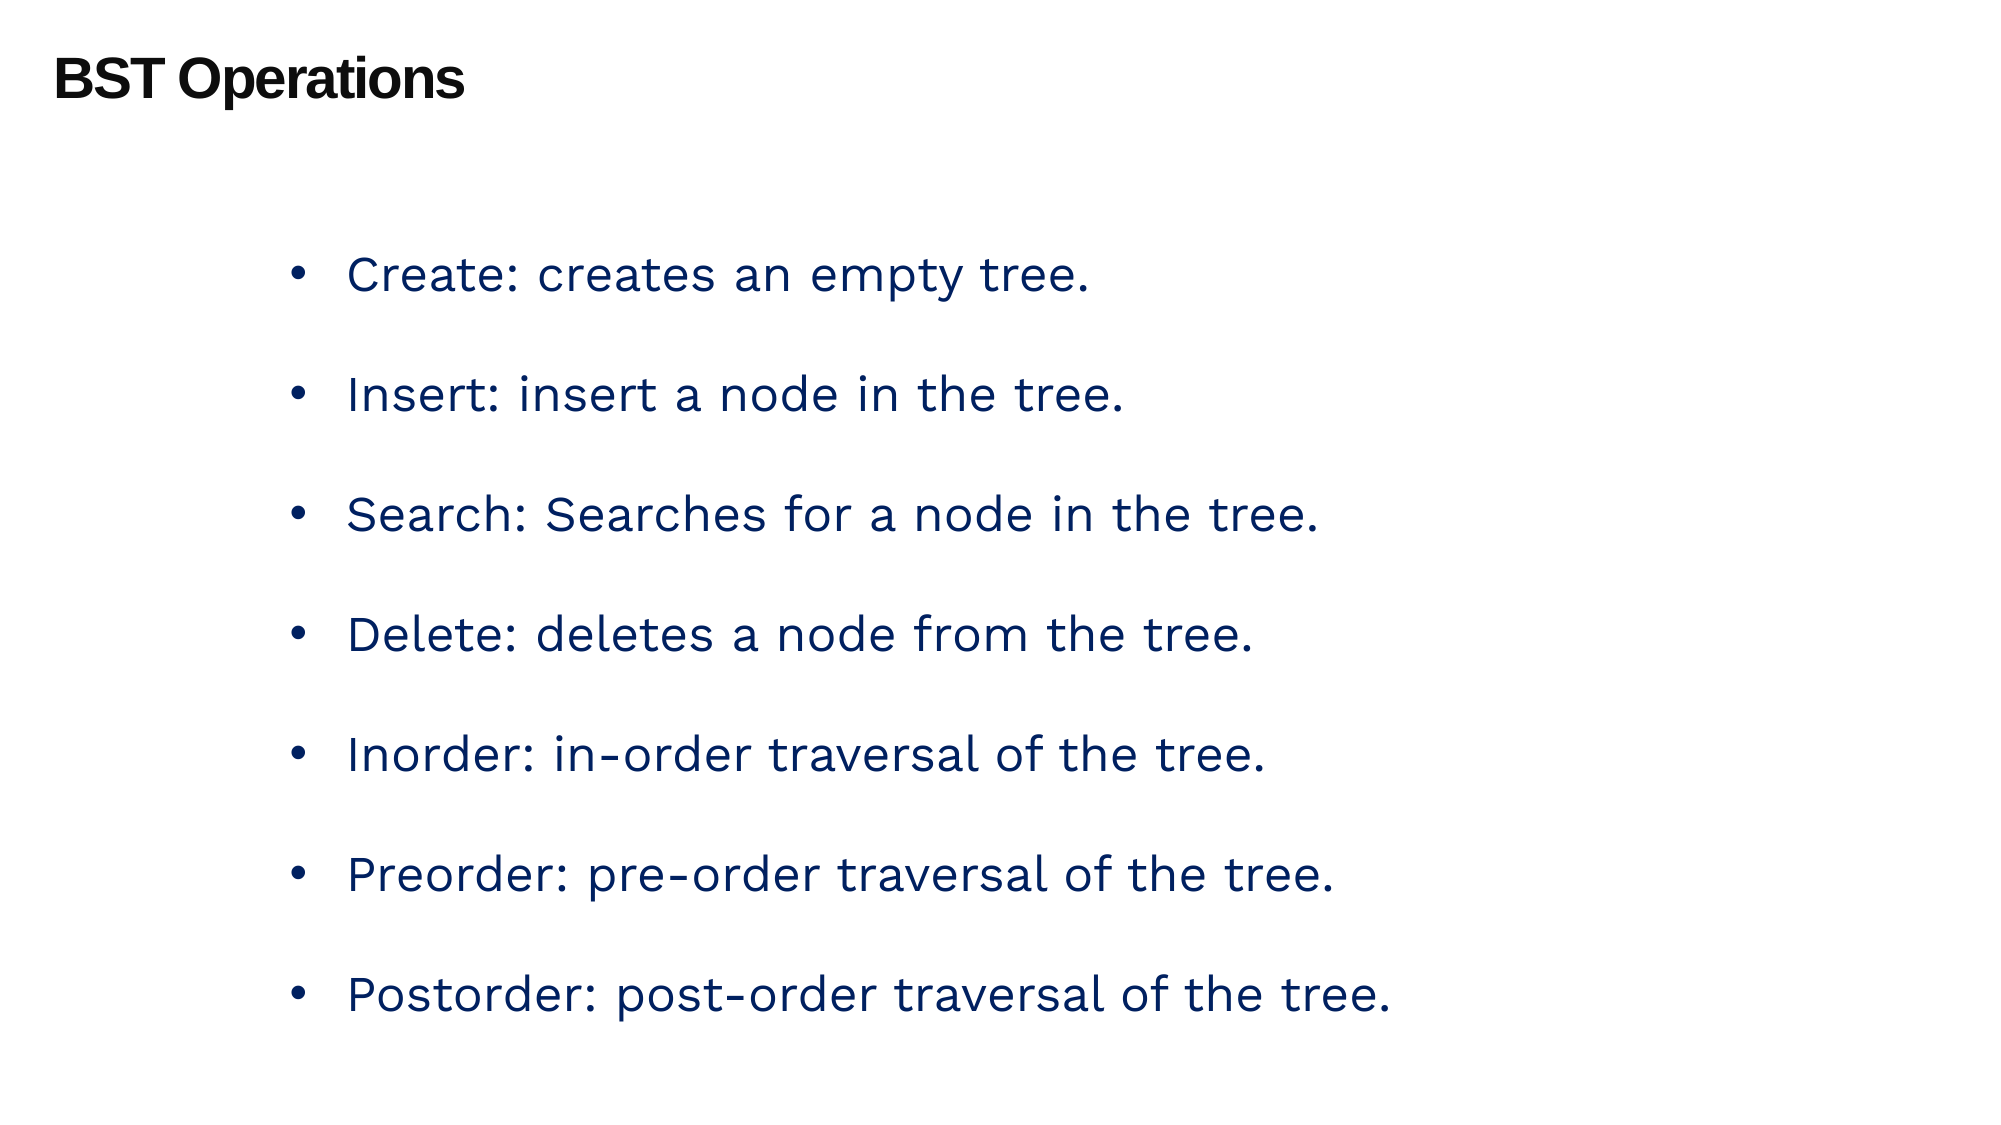

BST Operations
Create: creates an empty tree.

Insert: insert a node in the tree.

Search: Searches for a node in the tree.

Delete: deletes a node from the tree.

Inorder: in-order traversal of the tree.

Preorder: pre-order traversal of the tree.

Postorder: post-order traversal of the tree.